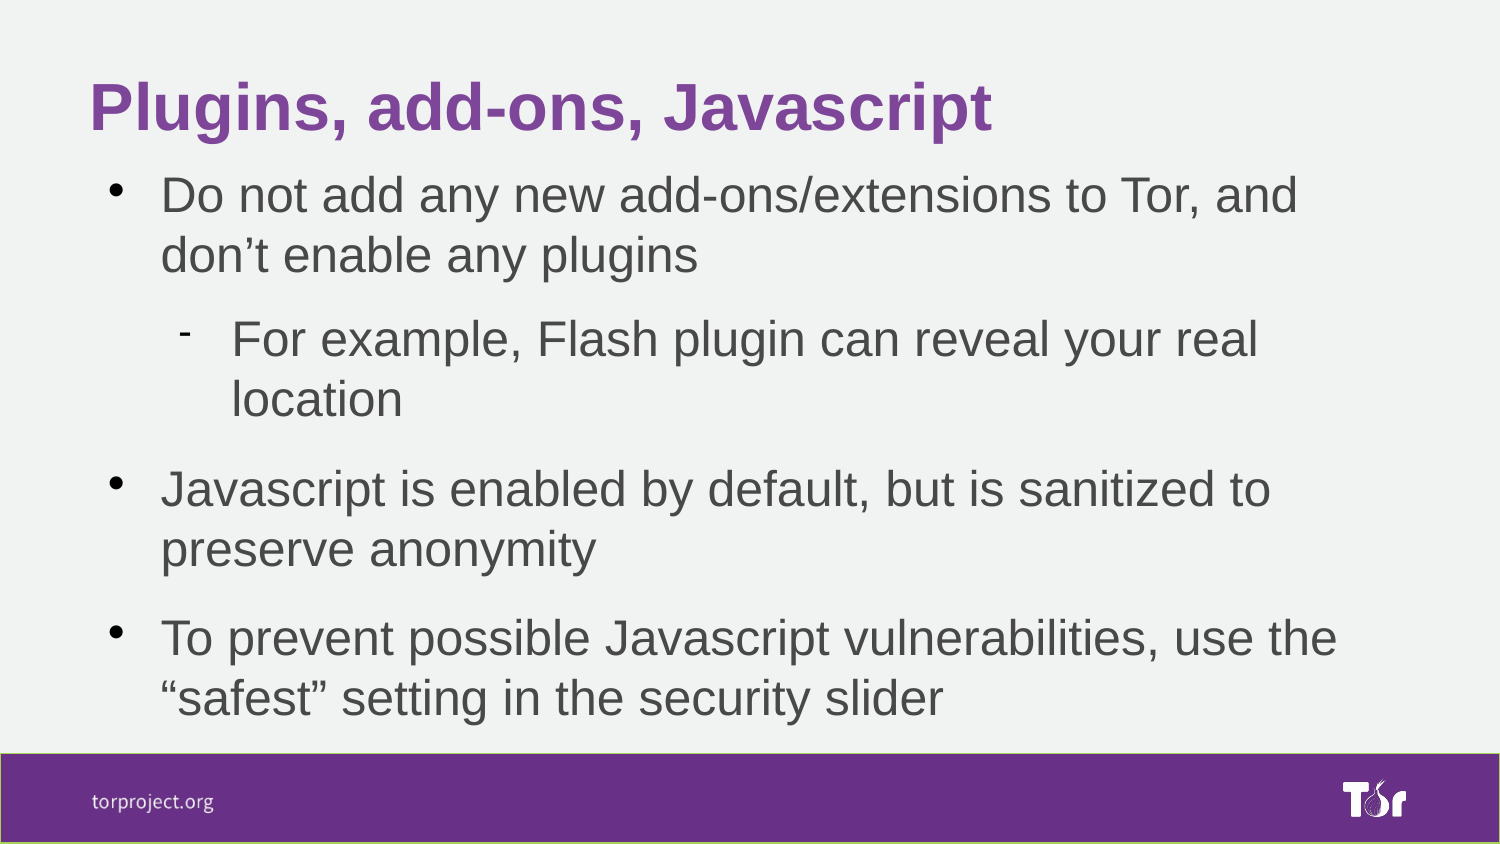

Plugins, add-ons, Javascript
Do not add any new add-ons/extensions to Tor, and don’t enable any plugins
For example, Flash plugin can reveal your real location
Javascript is enabled by default, but is sanitized to preserve anonymity
To prevent possible Javascript vulnerabilities, use the “safest” setting in the security slider